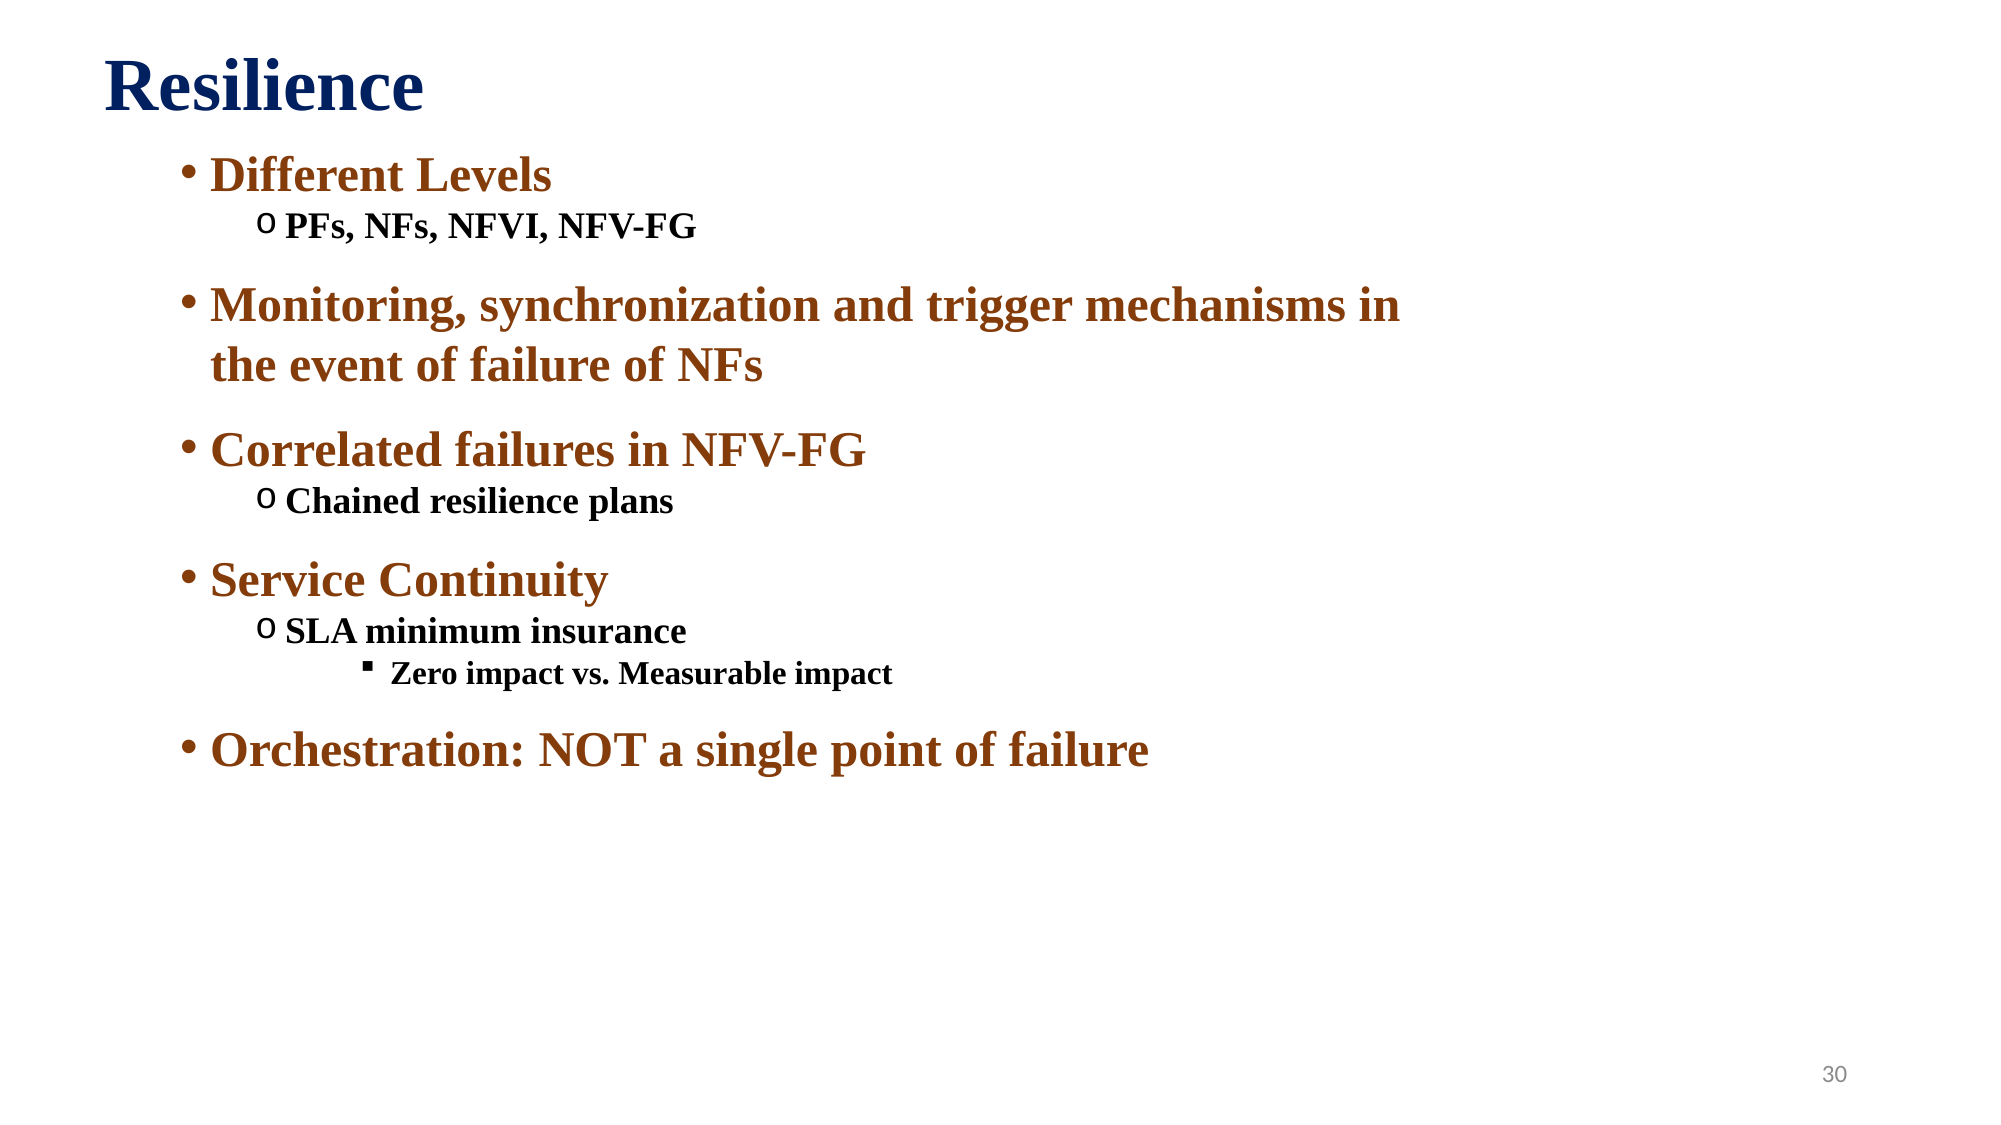

Resilience
Different Levels
PFs, NFs, NFVI, NFV-FG
Monitoring, synchronization and trigger mechanisms in the event of failure of NFs
Correlated failures in NFV-FG
Chained resilience plans
Service Continuity
SLA minimum insurance
Zero impact vs. Measurable impact
Orchestration: NOT a single point of failure
30